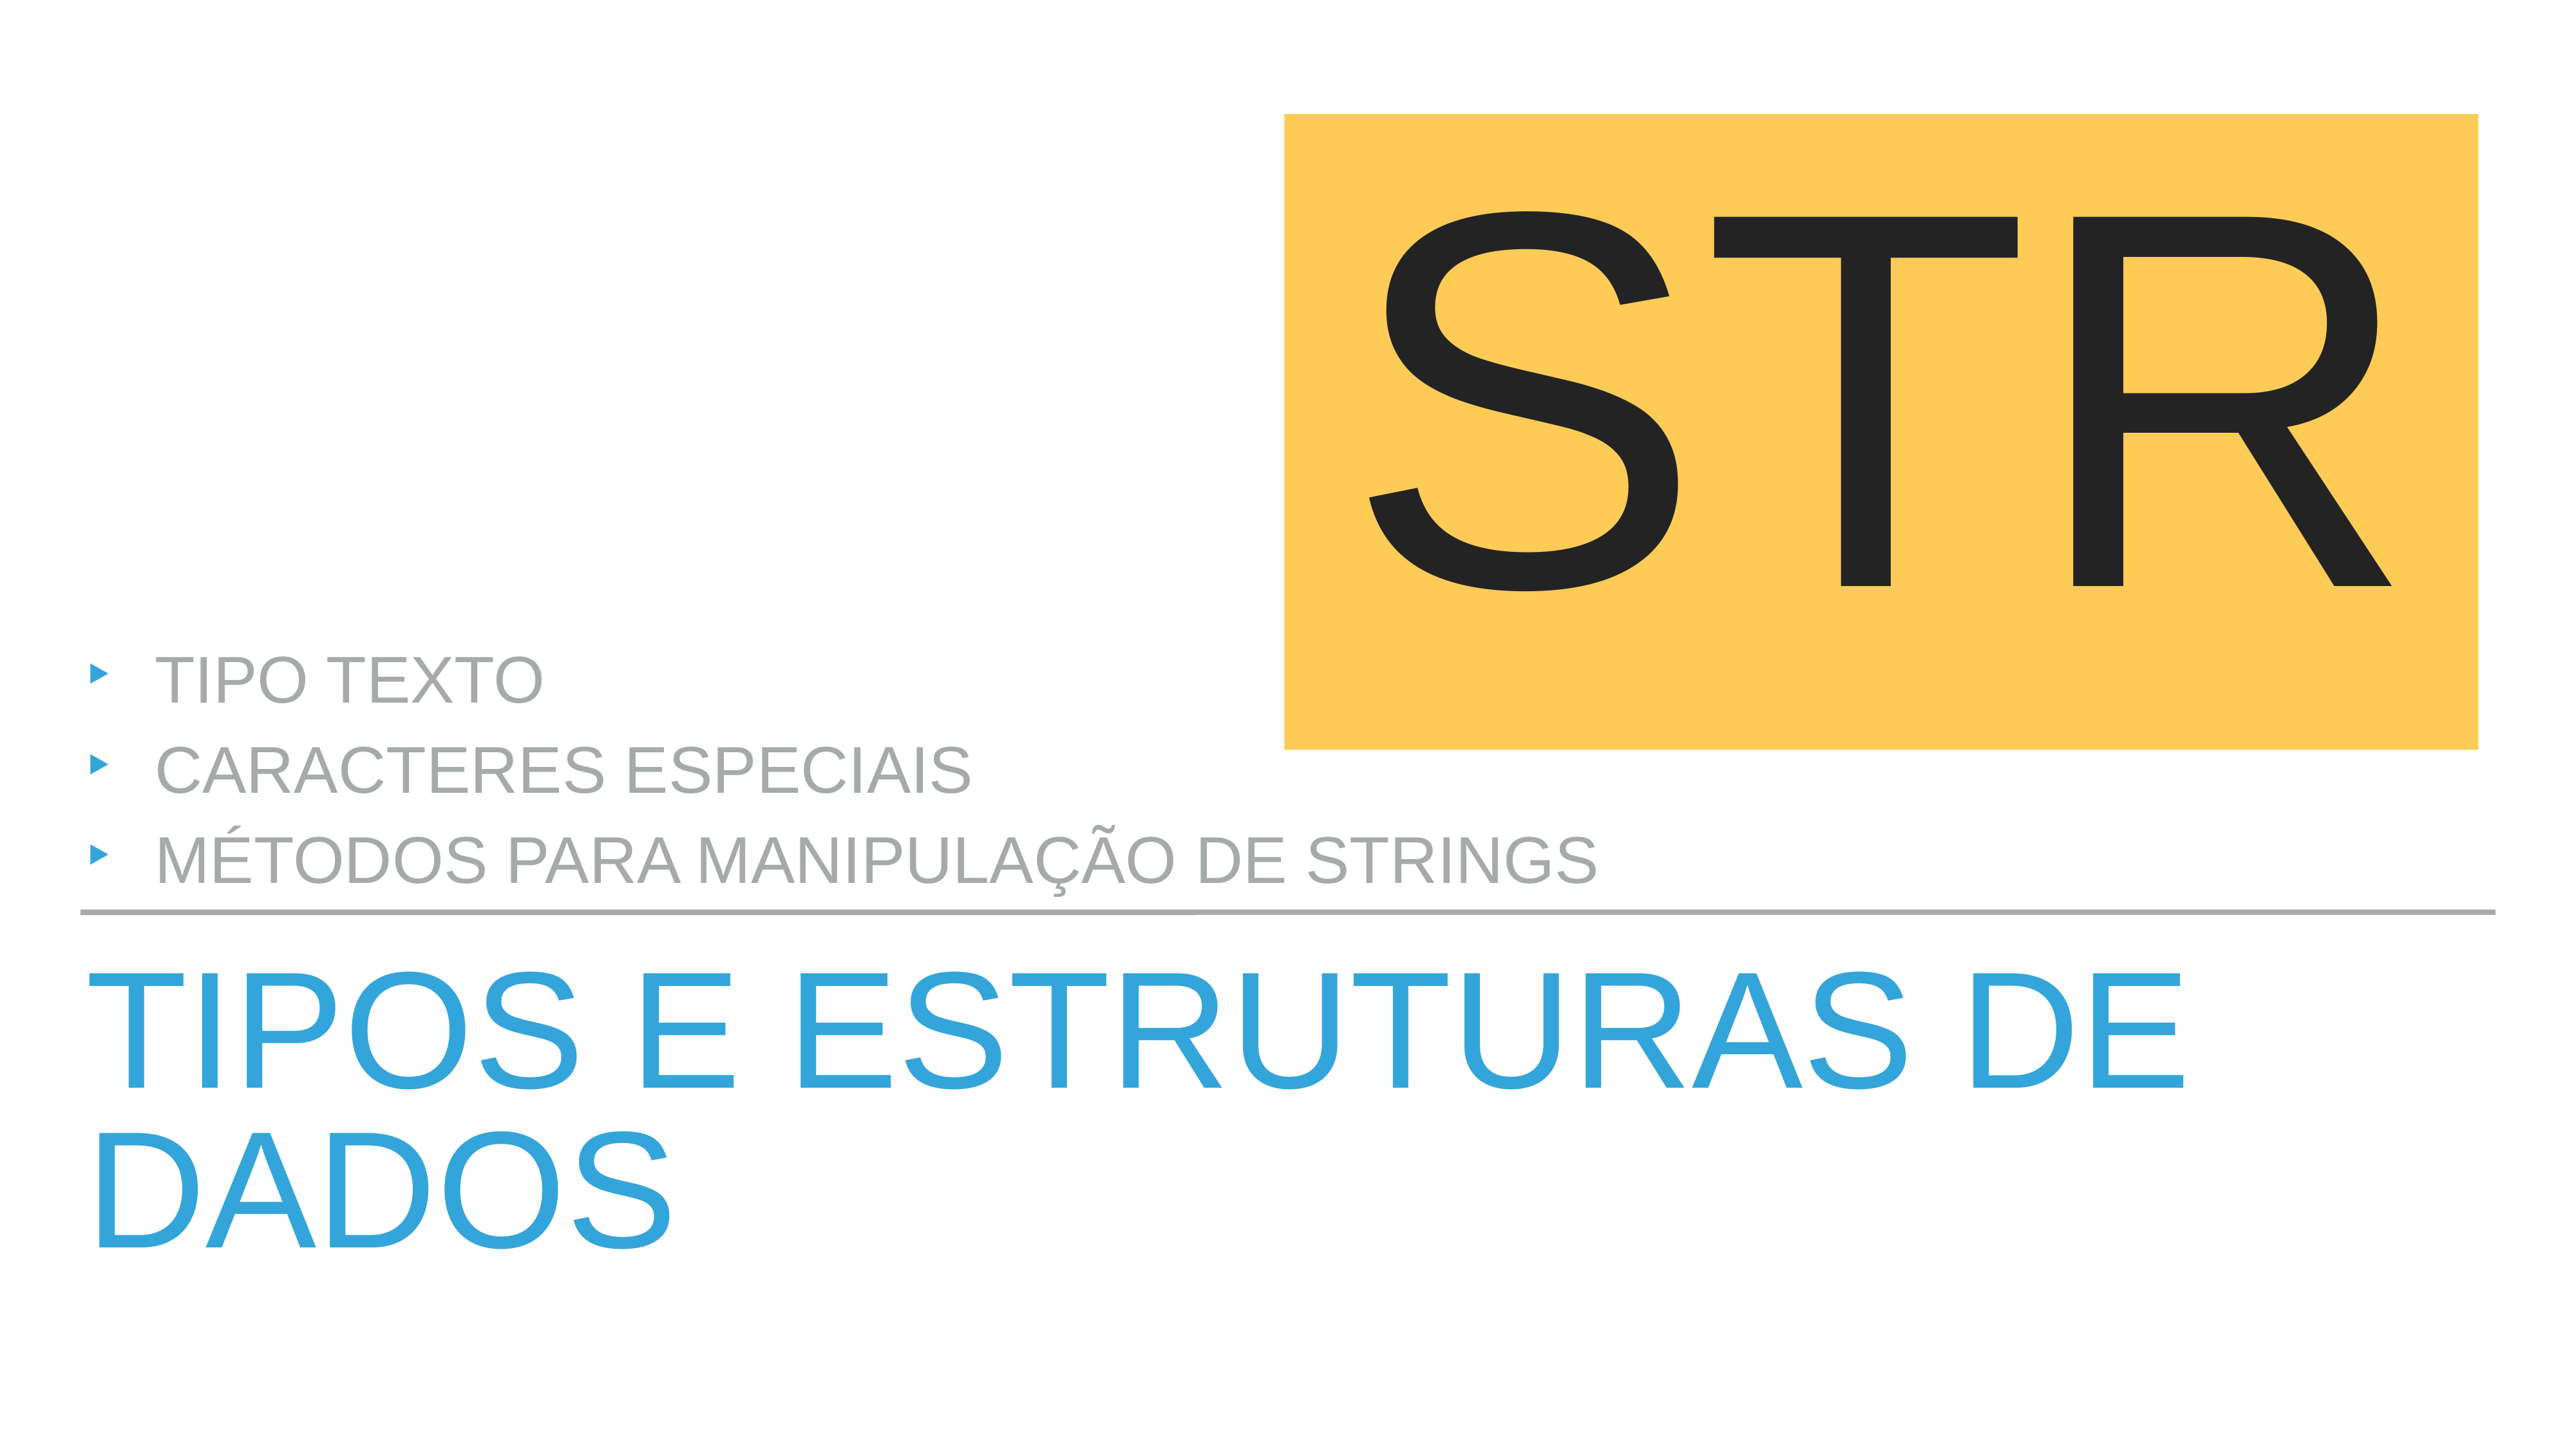

Str
Tipo texto
Caracteres especiais
Métodos para manipulação de strings
# Tipos e estruturas de dados